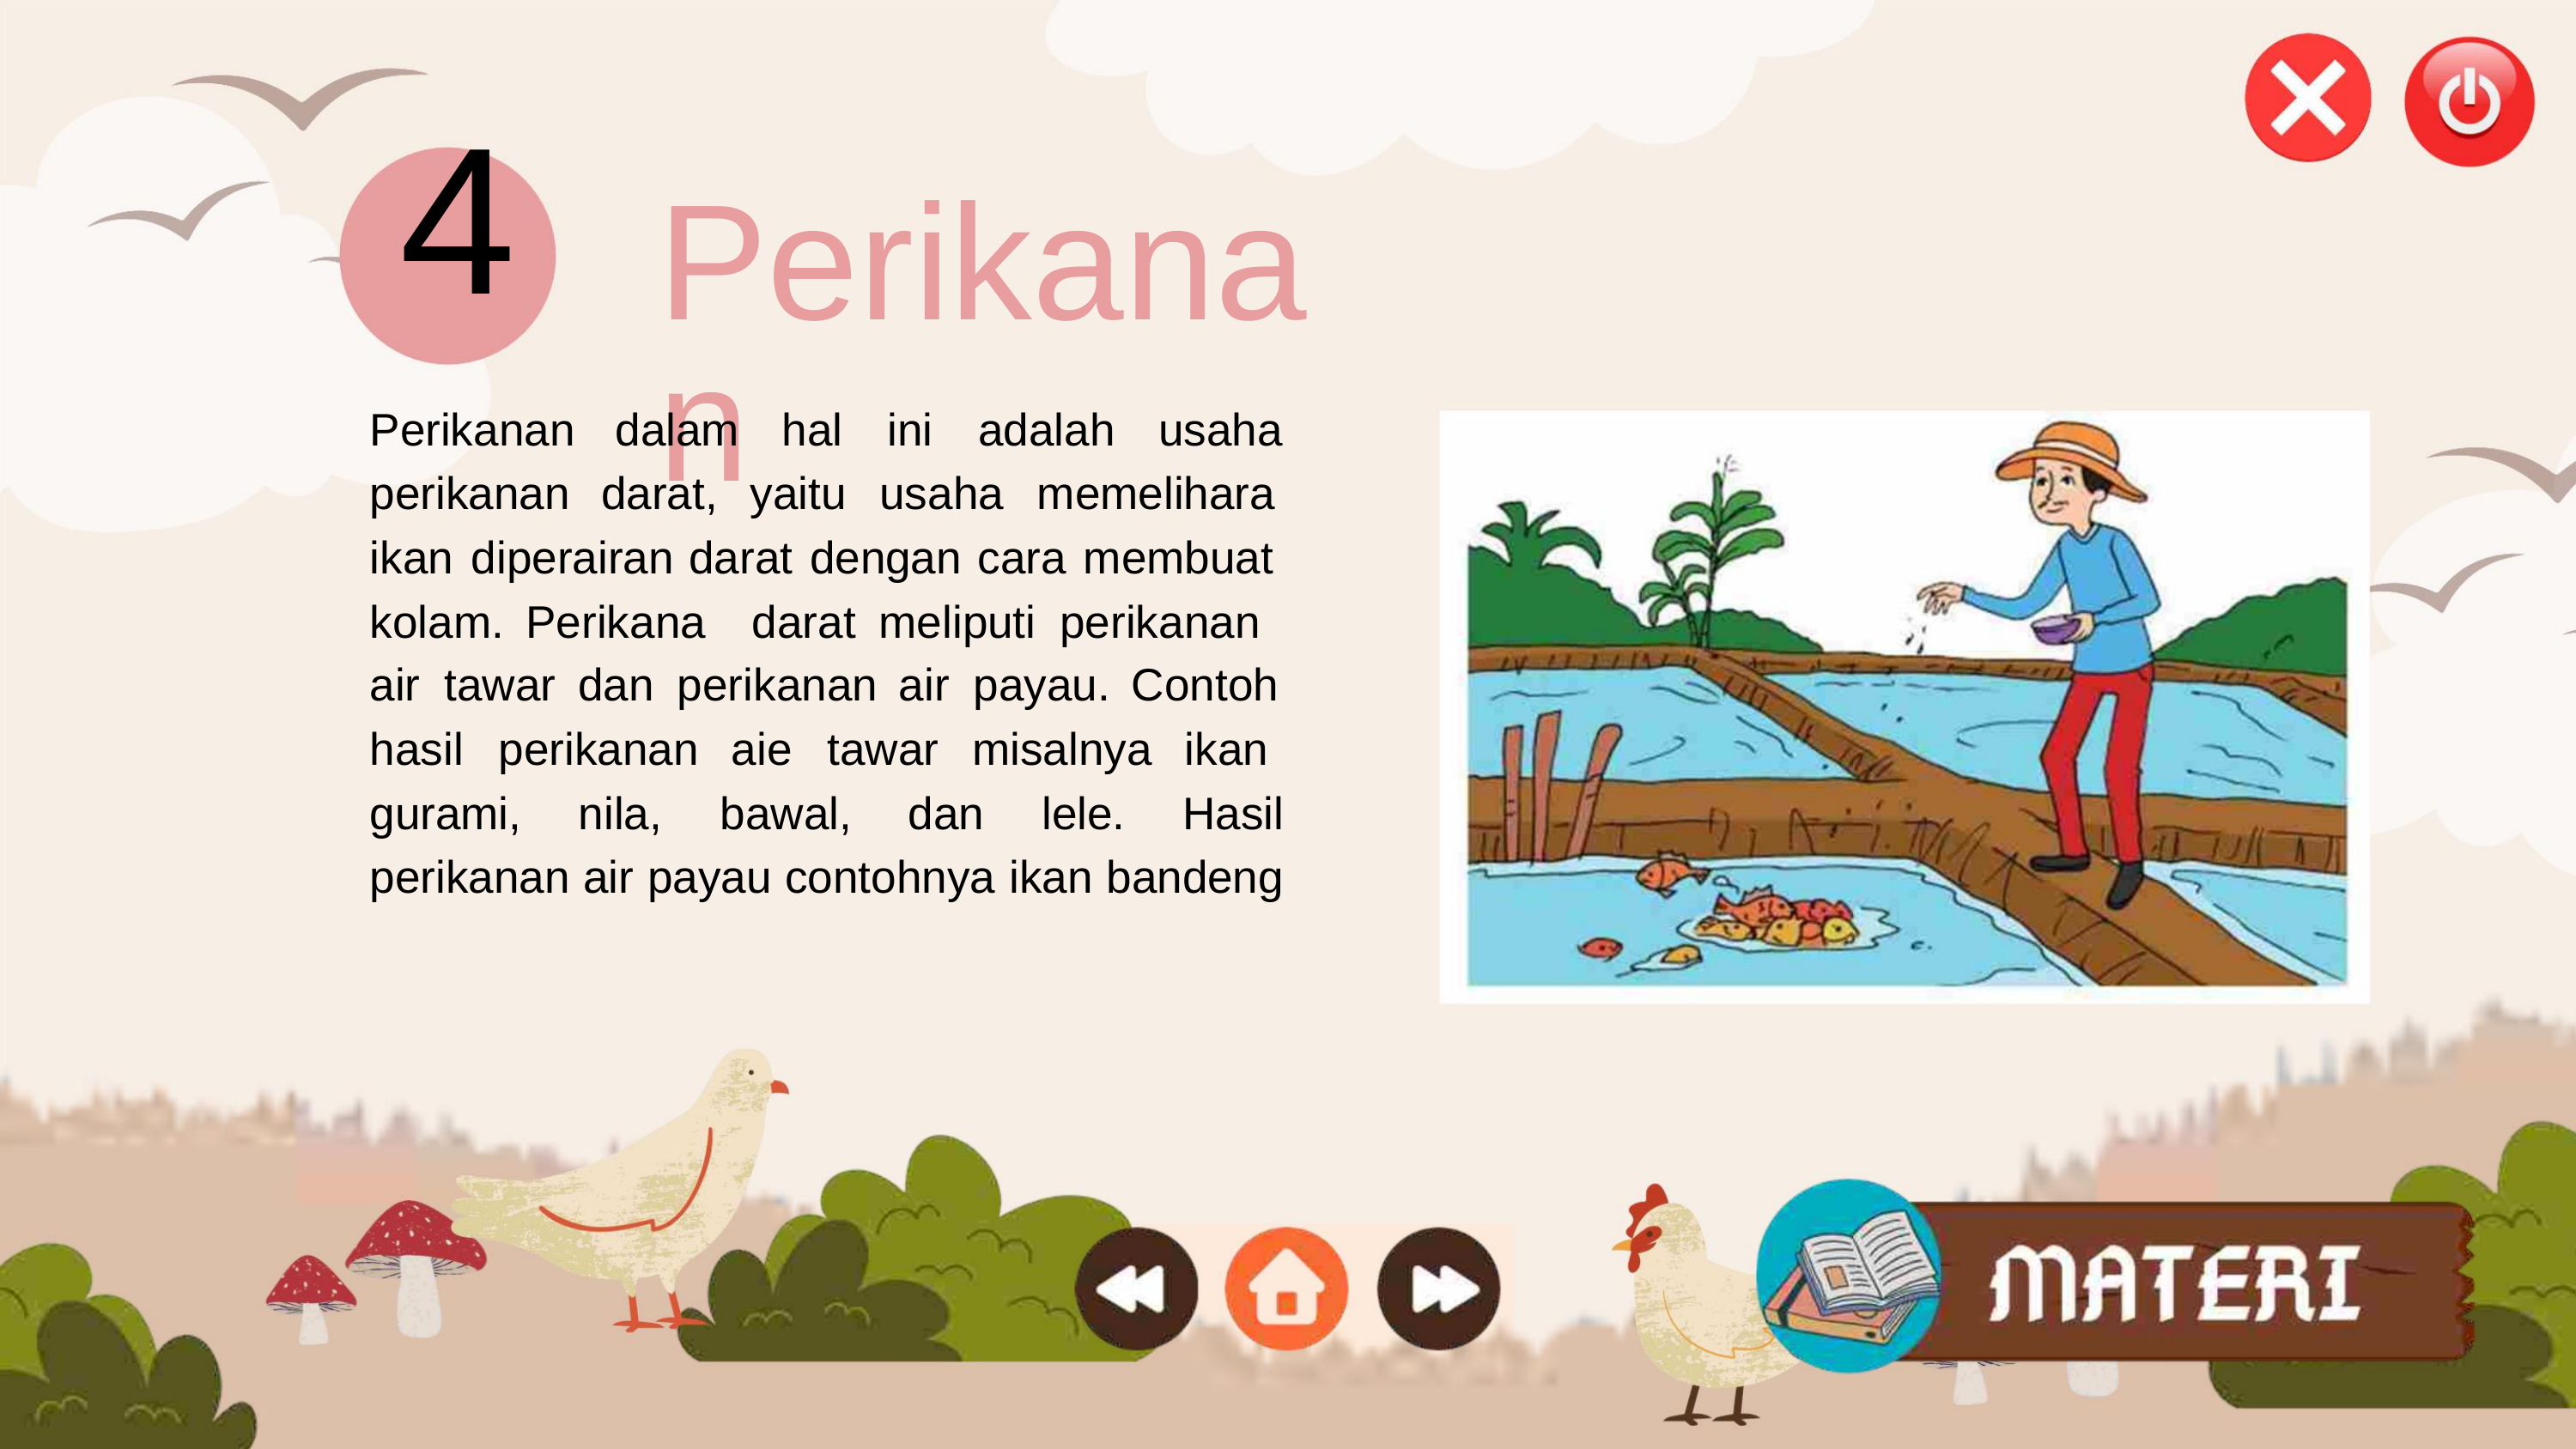

4
Perikanan
Perikanan dalam hal ini adalah usaha
perikanan darat, yaitu usaha memelihara
ikan diperairan darat dengan cara membuat
kolam. Perikana darat meliputi perikanan
air tawar dan perikanan air payau. Contoh
hasil perikanan aie tawar misalnya ikan
gurami, nila, bawal, dan lele. Hasil
perikanan air payau contohnya ikan bandeng